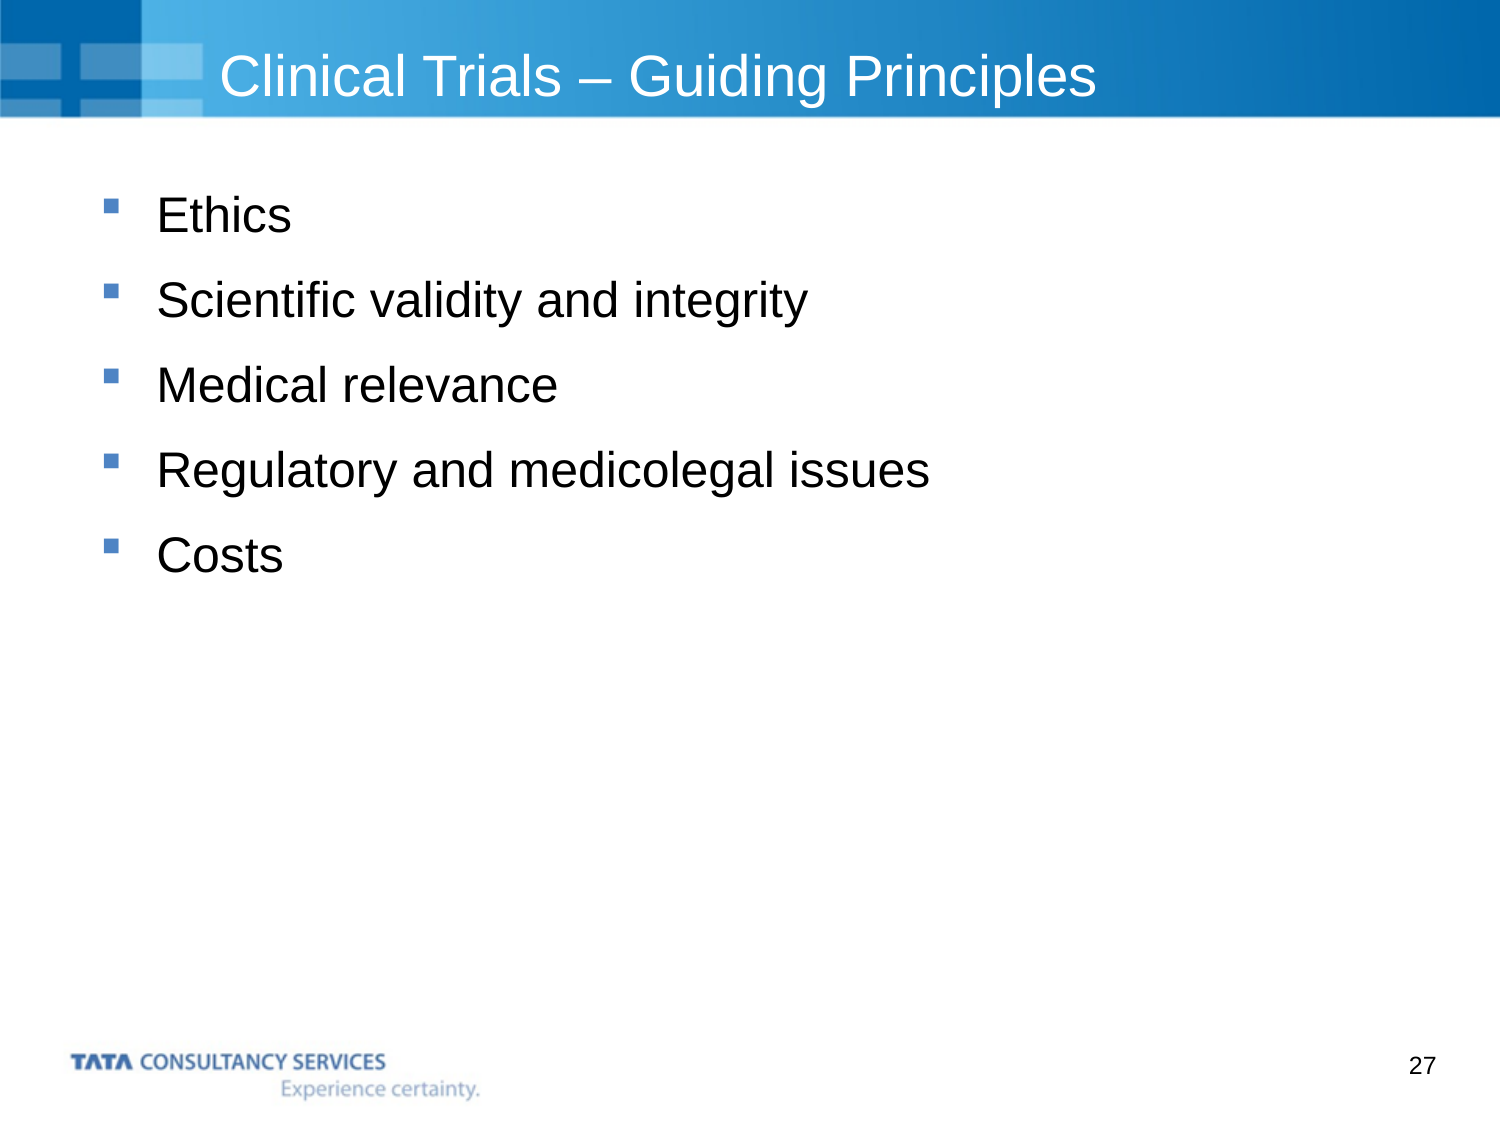

Clinical Trials – Guiding Principles
Ethics
Scientific validity and integrity
Medical relevance
Regulatory and medicolegal issues
Costs